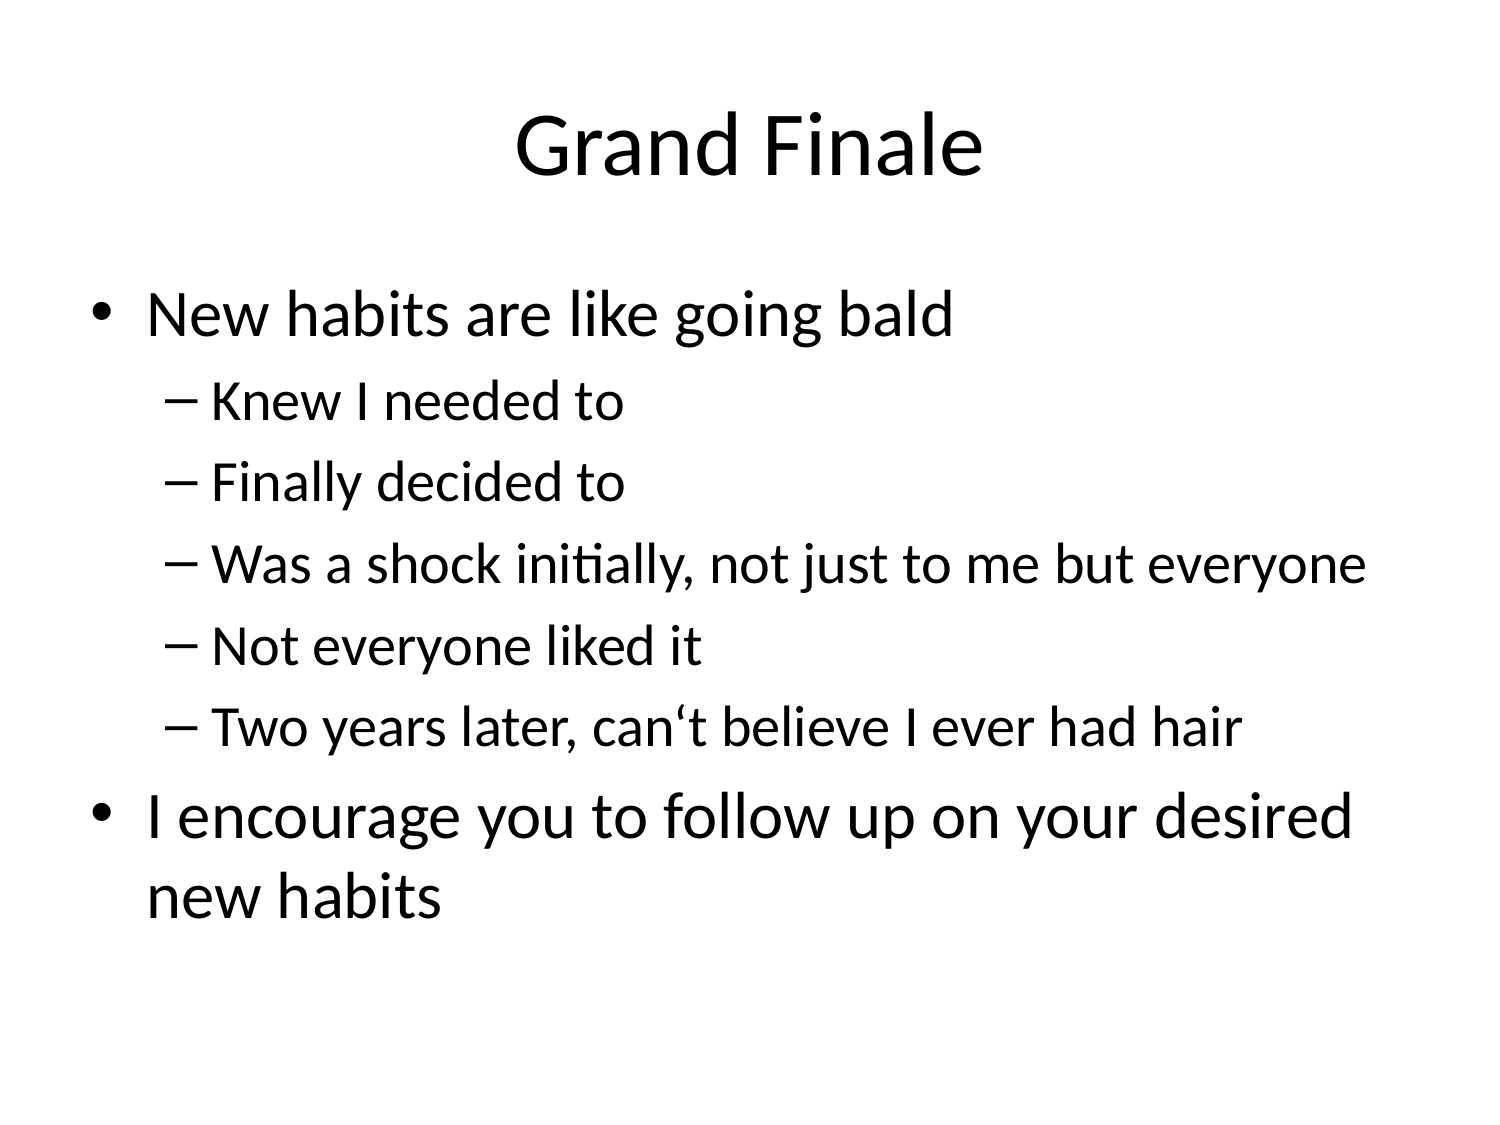

# Grand Finale
New habits are like going bald
Knew I needed to
Finally decided to
Was a shock initially, not just to me but everyone
Not everyone liked it
Two years later, can‘t believe I ever had hair
I encourage you to follow up on your desired new habits